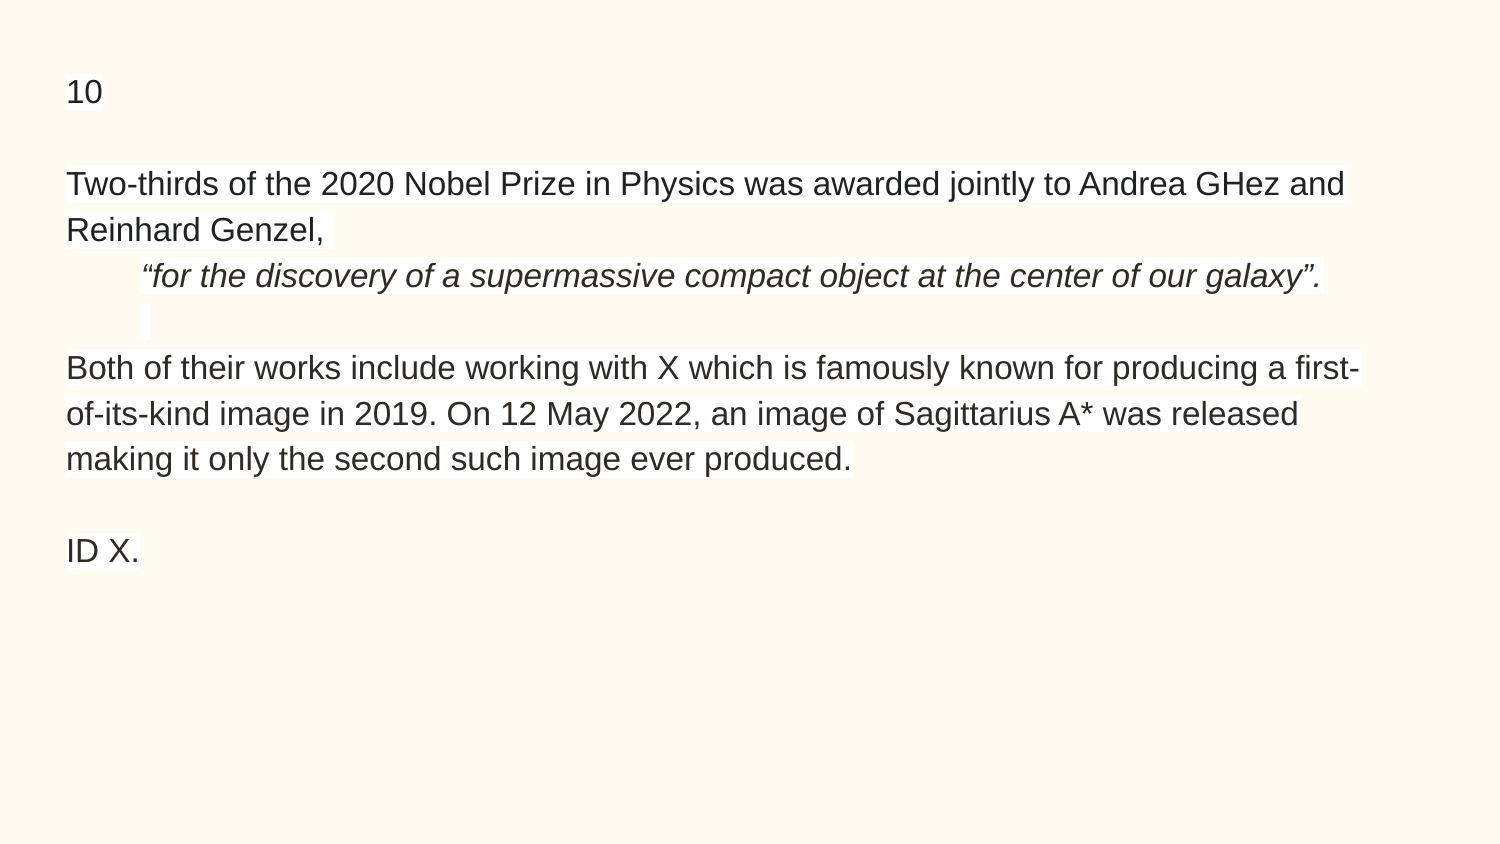

10

Two-thirds of the 2020 Nobel Prize in Physics was awarded jointly to Andrea GHez and Reinhard Genzel,
“for the discovery of a supermassive compact object at the center of our galaxy”.

Both of their works include working with X which is famously known for producing a first-of-its-kind image in 2019. On 12 May 2022, an image of Sagittarius A* was released making it only the second such image ever produced.

ID X.